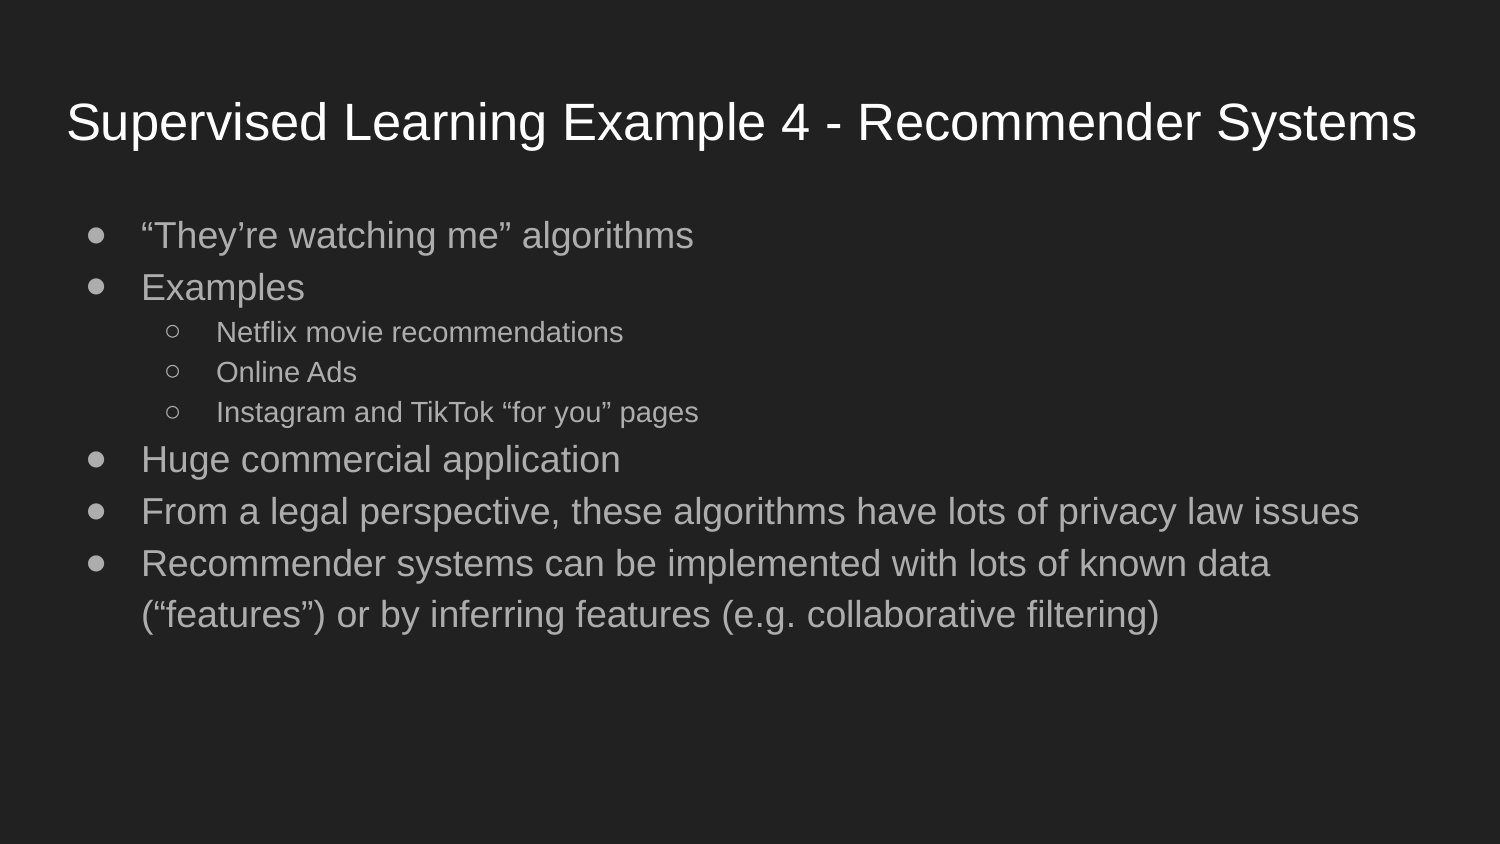

# Supervised Learning Example 4 - Recommender Systems
“They’re watching me” algorithms
Examples
Netflix movie recommendations
Online Ads
Instagram and TikTok “for you” pages
Huge commercial application
From a legal perspective, these algorithms have lots of privacy law issues
Recommender systems can be implemented with lots of known data (“features”) or by inferring features (e.g. collaborative filtering)